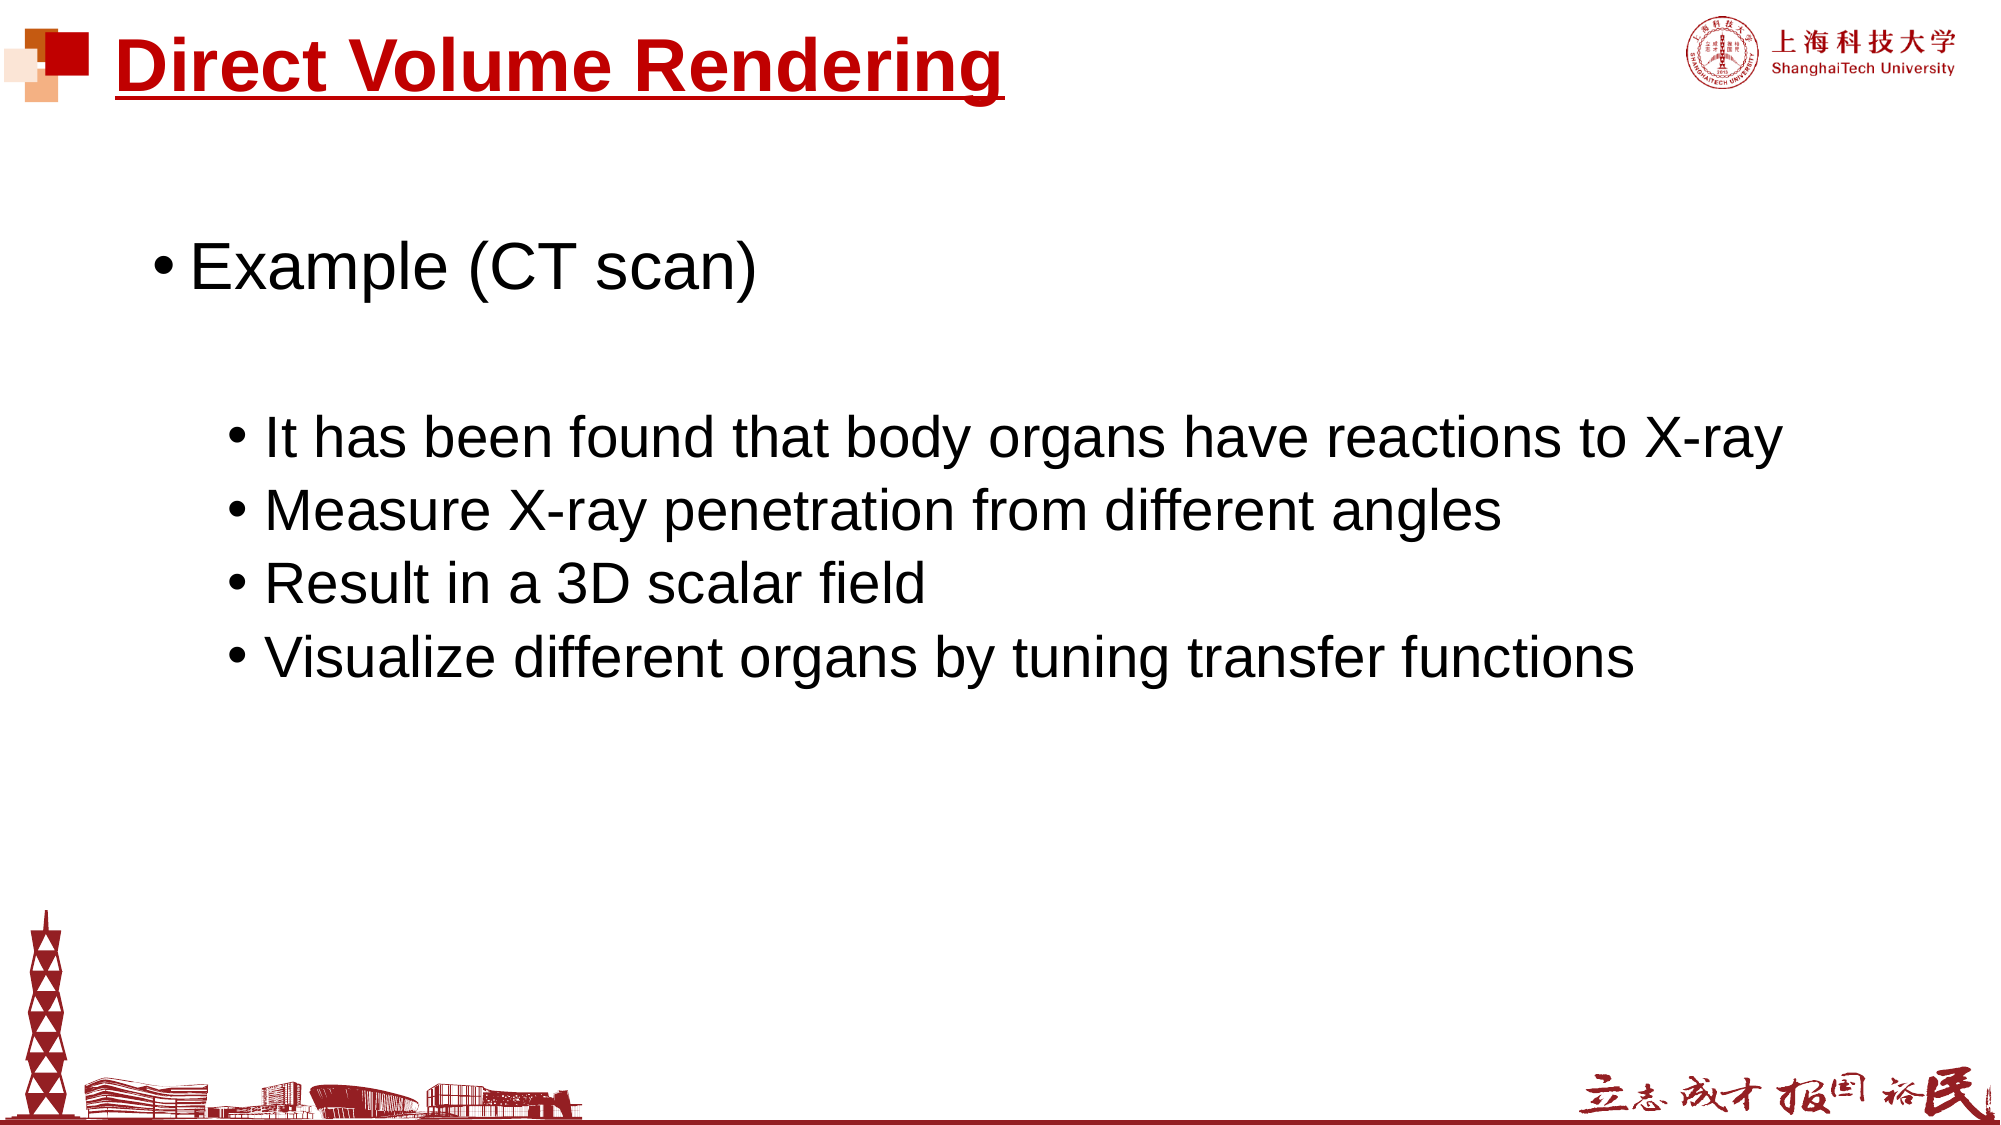

# Direct Volume Rendering
Example (CT scan)

It has been found that body organs have reactions to X-ray
Measure X-ray penetration from different angles
Result in a 3D scalar field
Visualize different organs by tuning transfer functions